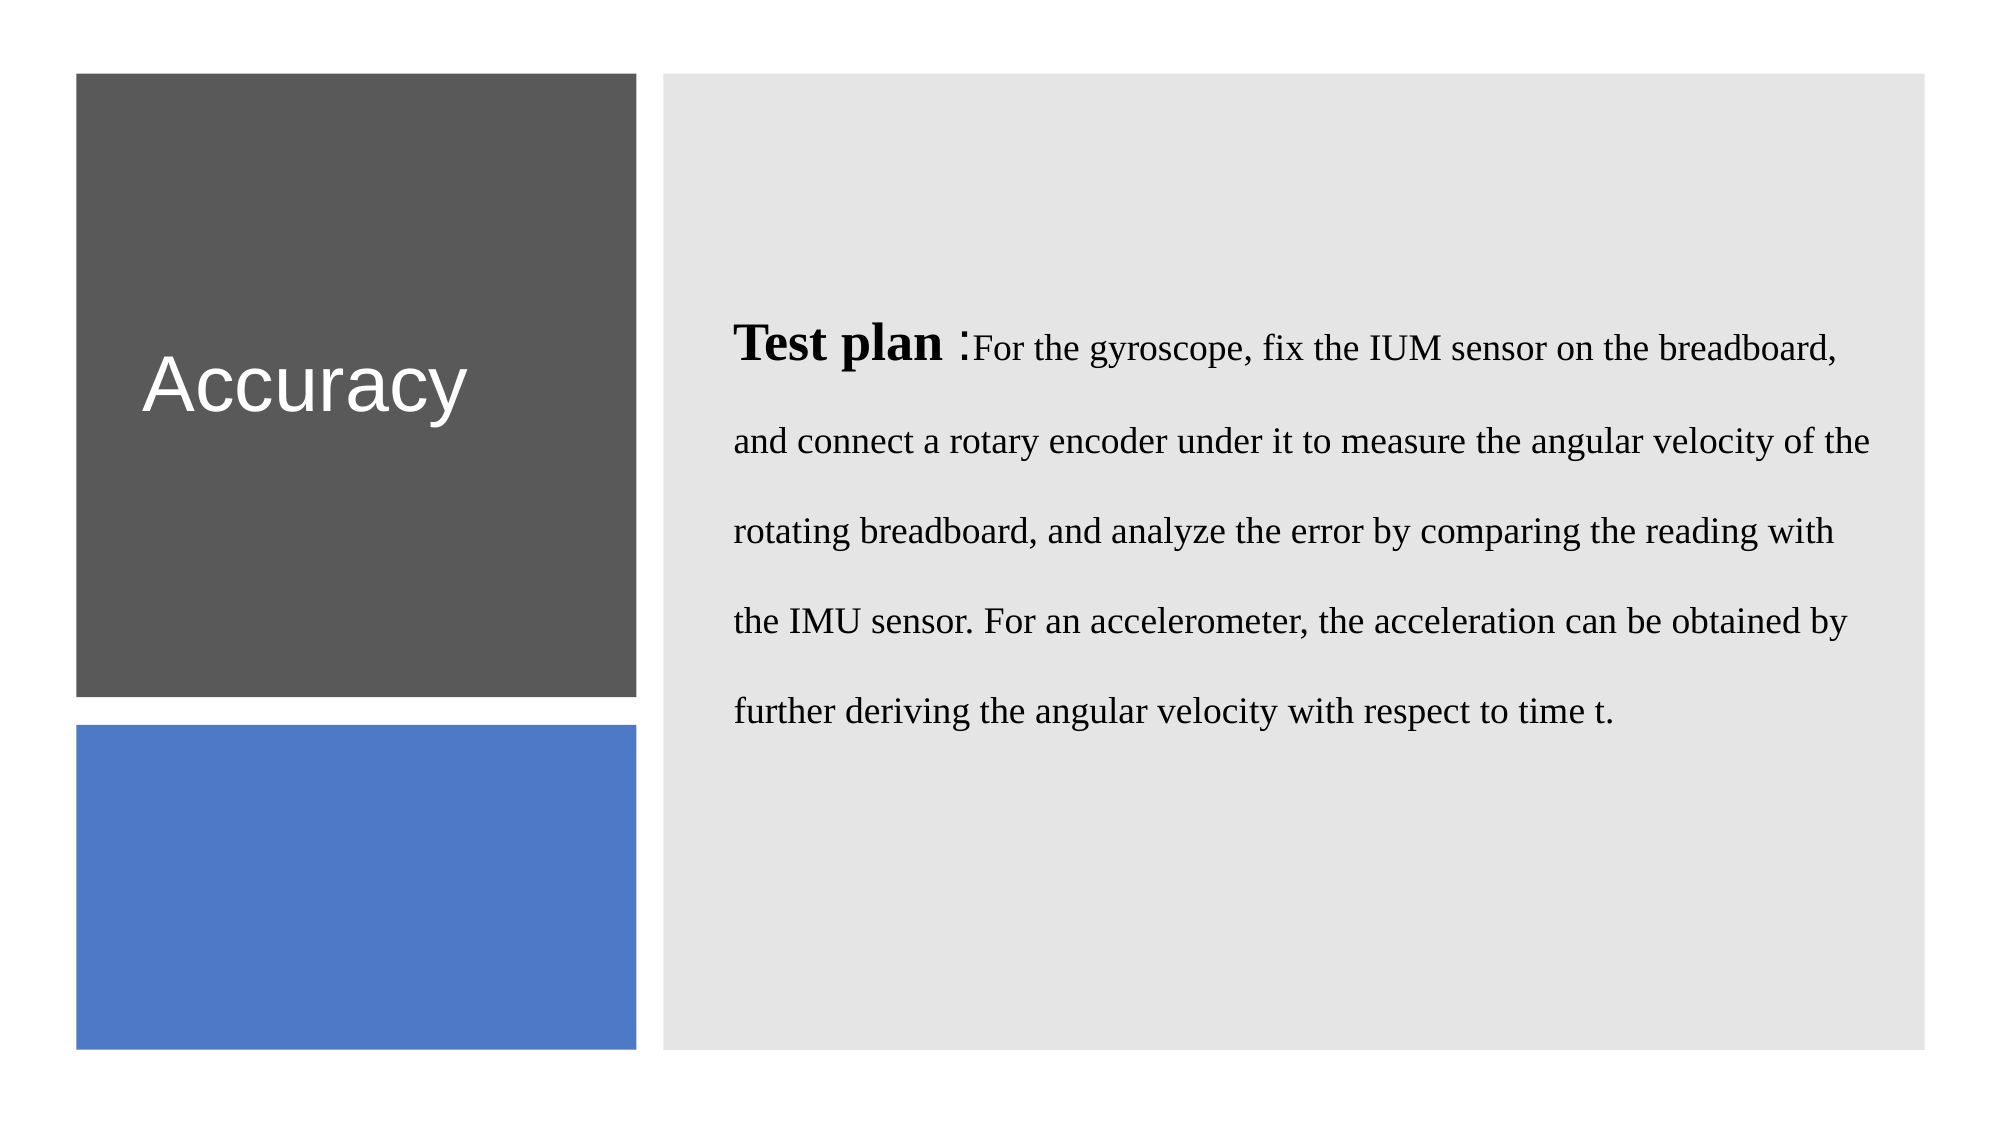

Test plan :For the gyroscope, fix the IUM sensor on the breadboard, and connect a rotary encoder under it to measure the angular velocity of the rotating breadboard, and analyze the error by comparing the reading with the IMU sensor. For an accelerometer, the acceleration can be obtained by further deriving the angular velocity with respect to time t.

# Accuracy